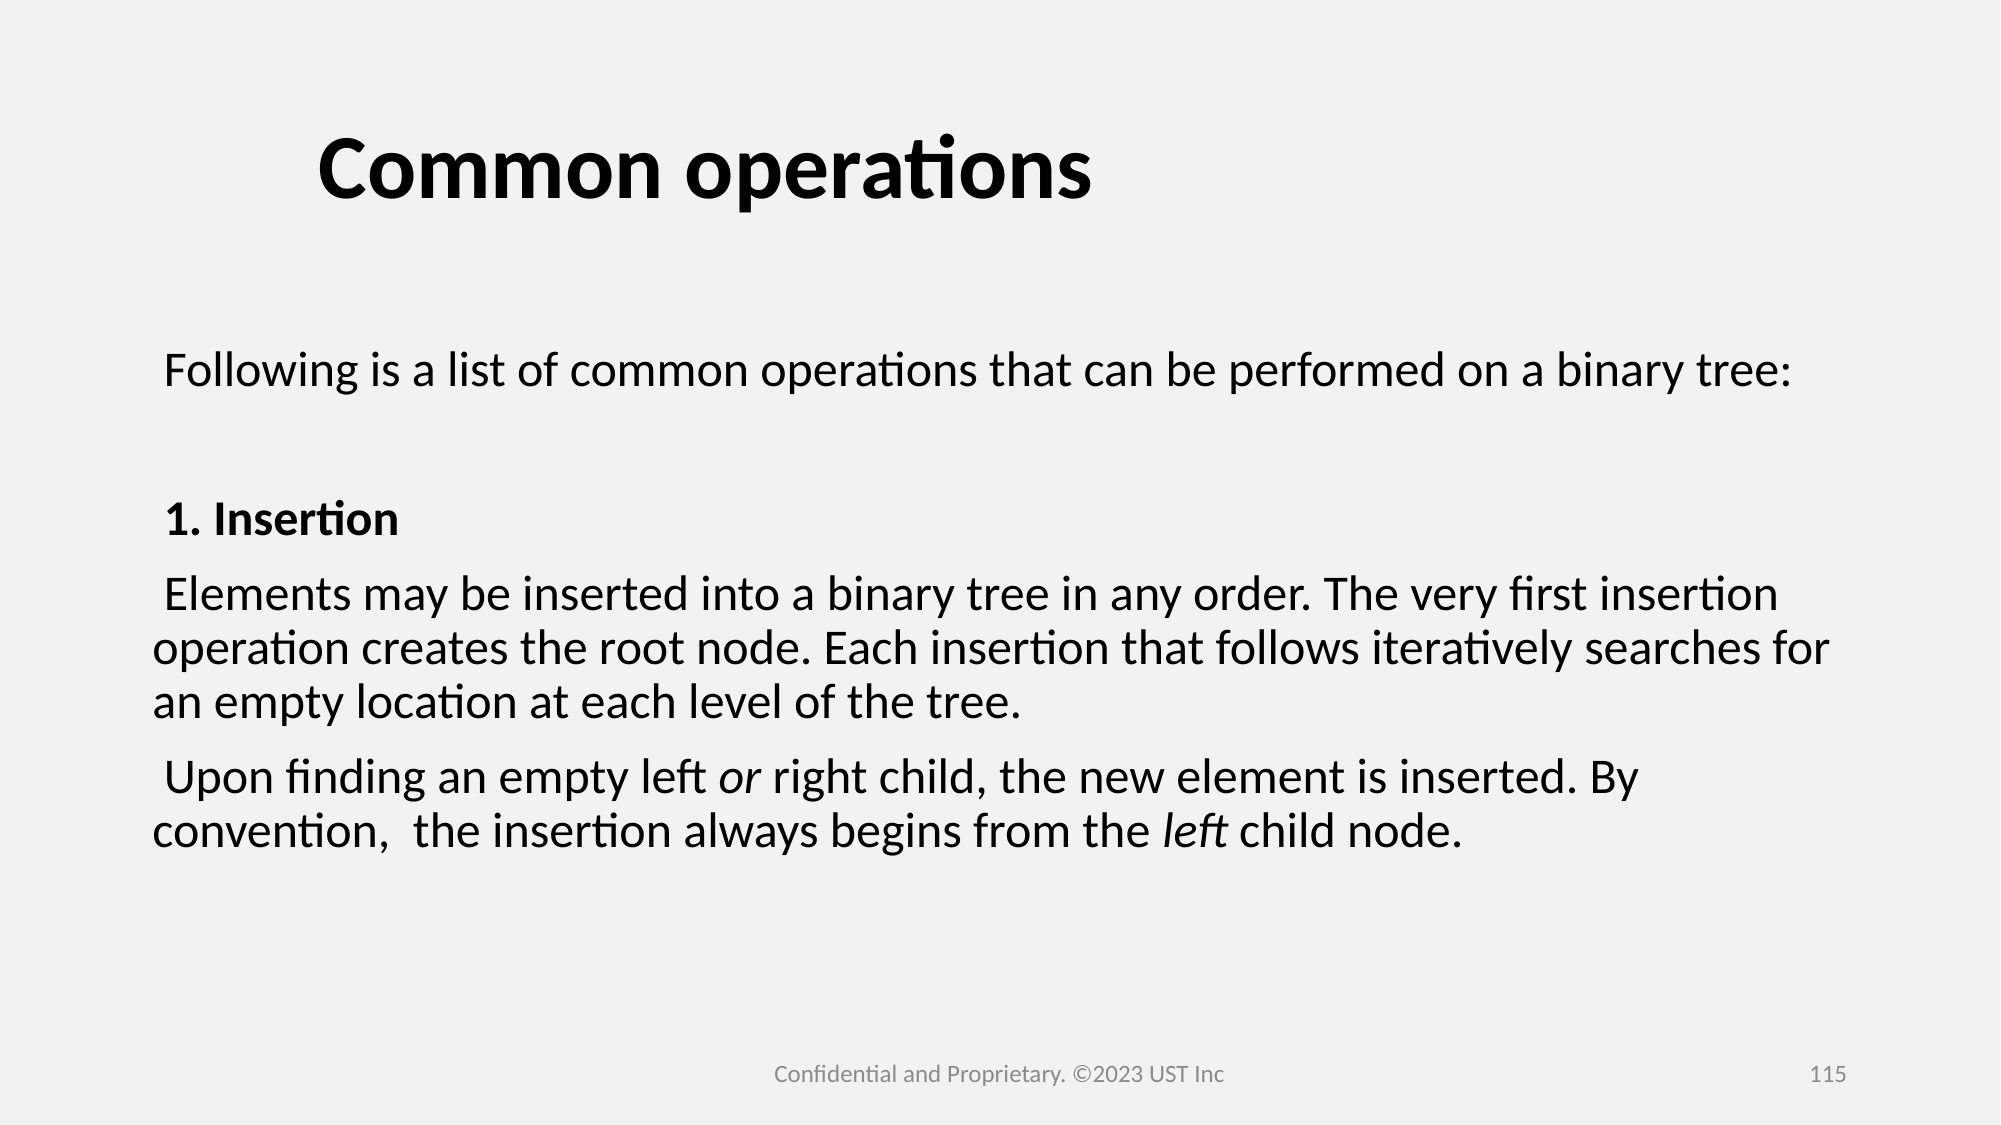

# Common operations

 Following is a list of common operations that can be performed on a binary tree:

 1. Insertion
 Elements may be inserted into a binary tree in any order. The very first insertion operation creates the root node. Each insertion that follows iteratively searches for an empty location at each level of the tree.
 Upon finding an empty left or right child, the new element is inserted. By convention,  the insertion always begins from the left child node.

Confidential and Proprietary. ©2023 UST Inc
115